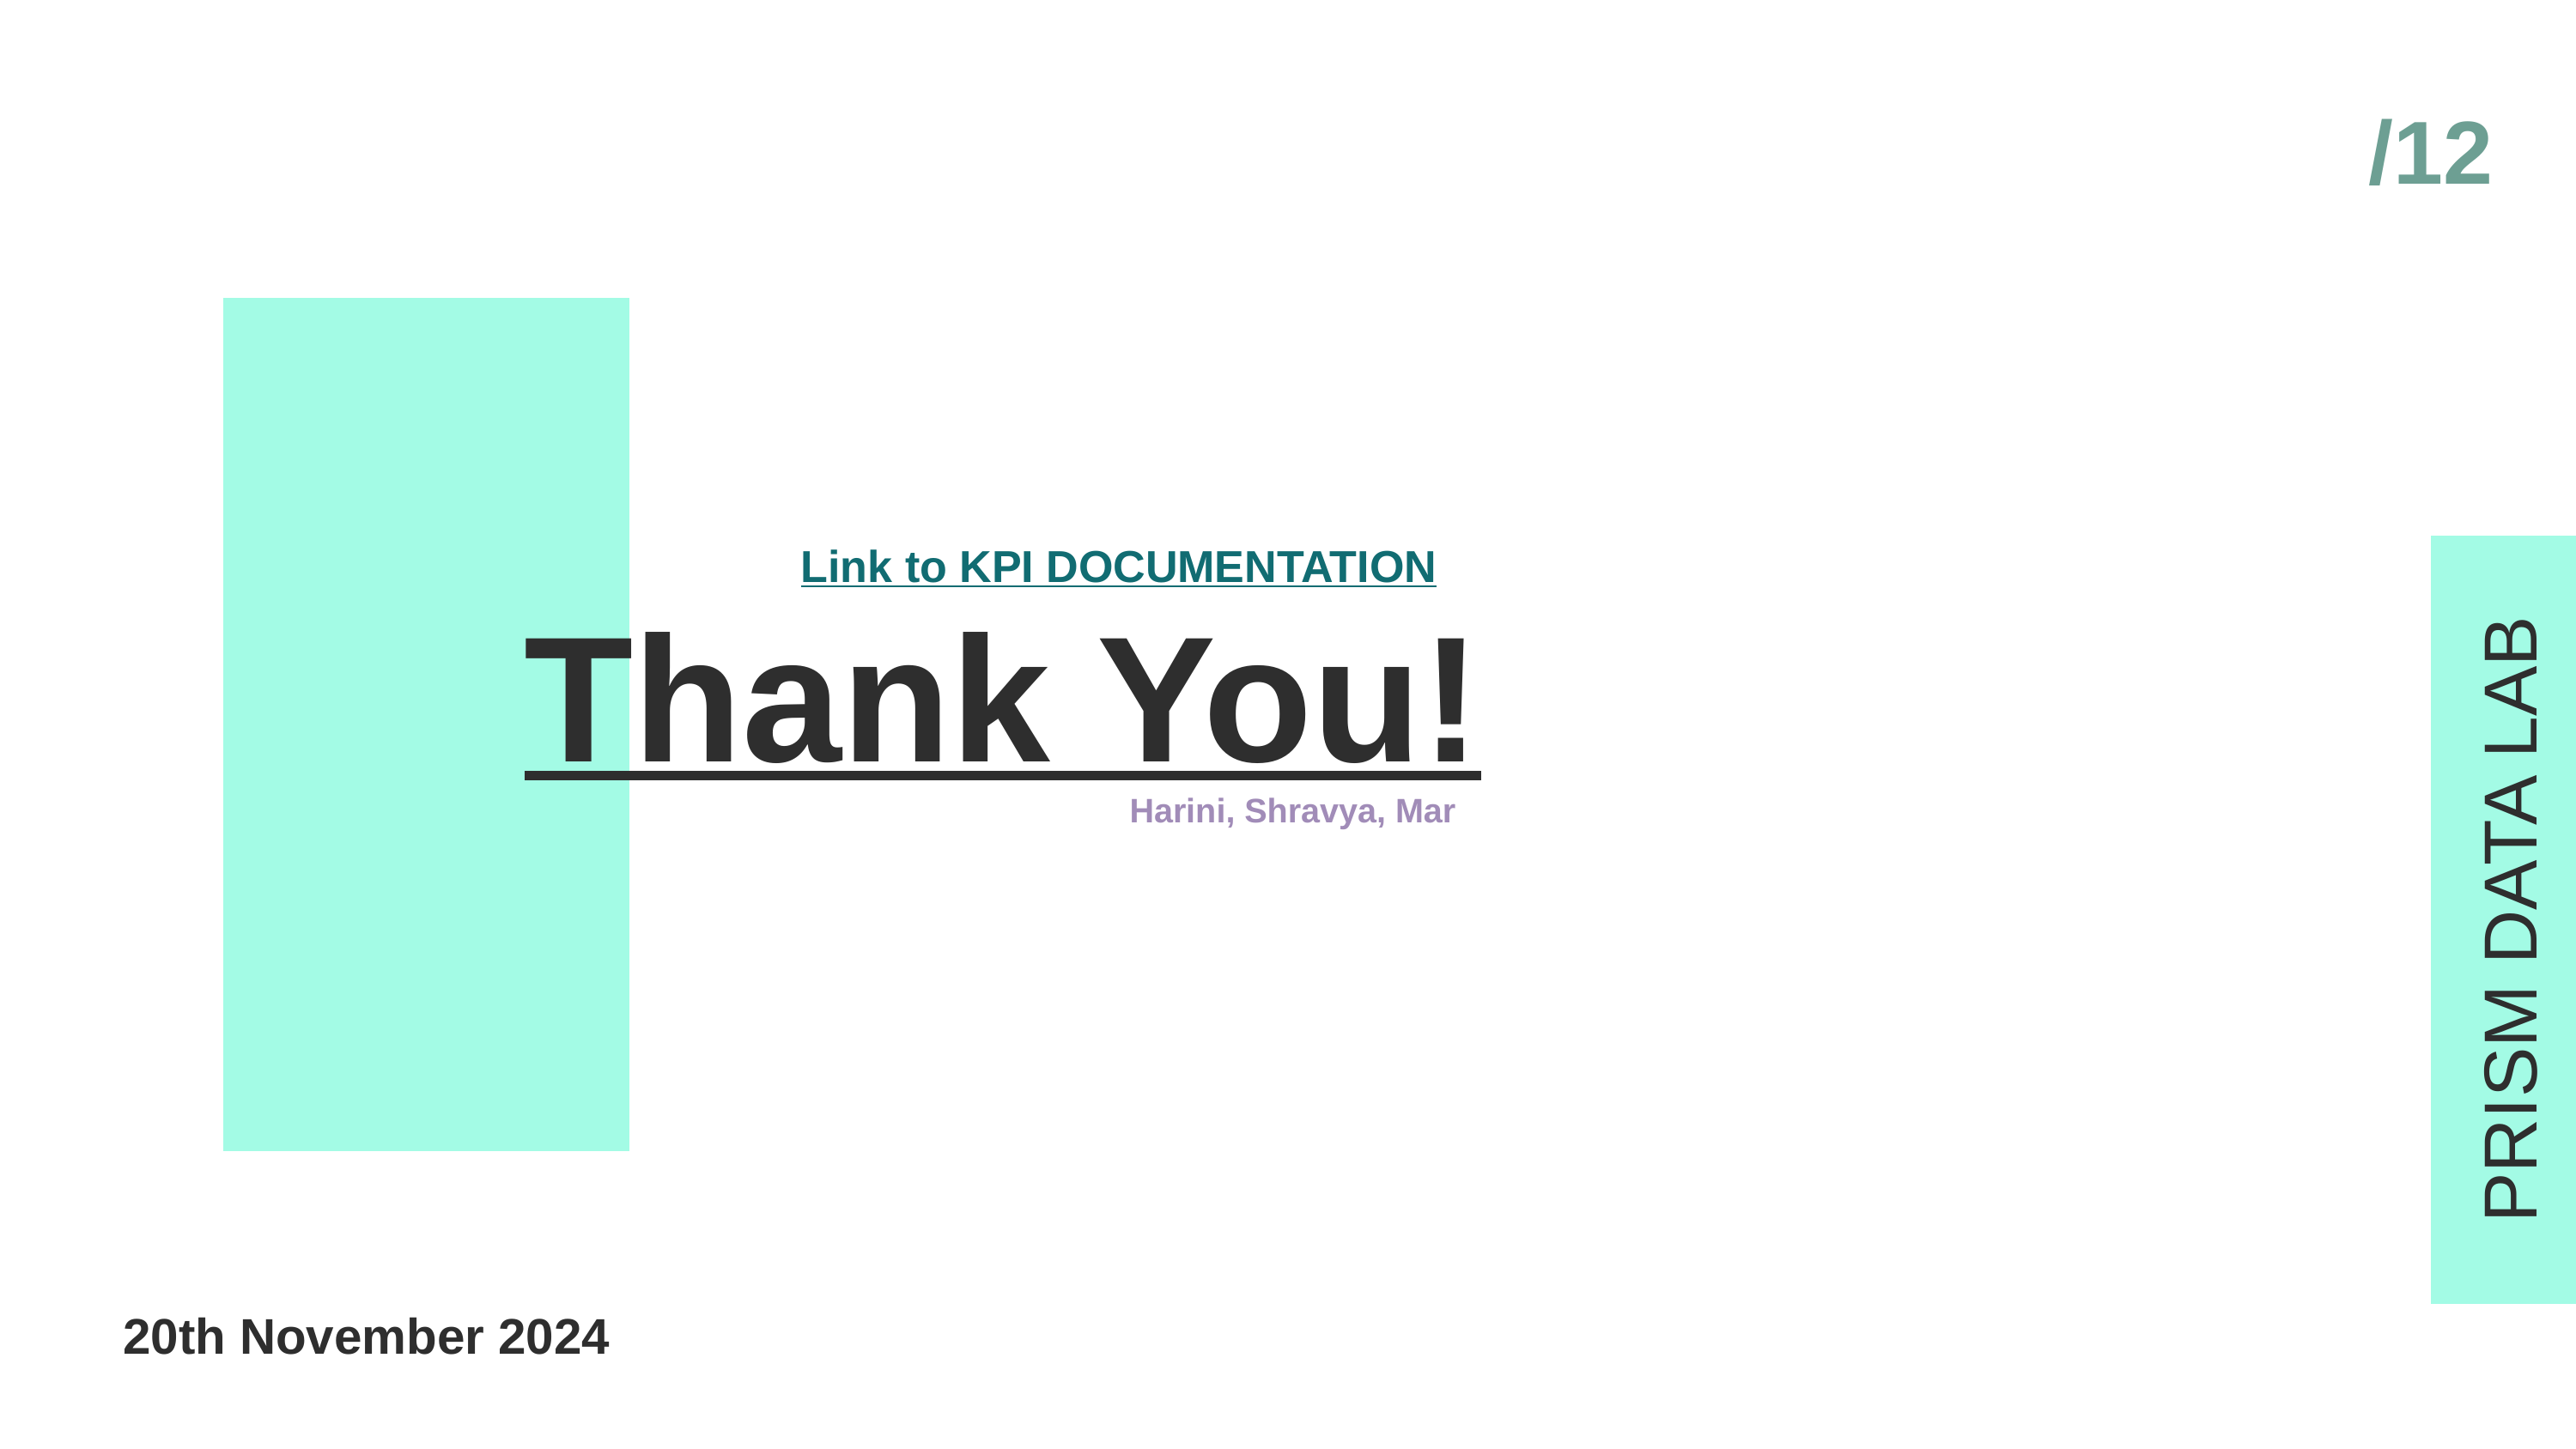

/12

Link to KPI DOCUMENTATION

Thank You!
Harini, Shravya, Mar
PRISM DATA LAB
20th November 2024